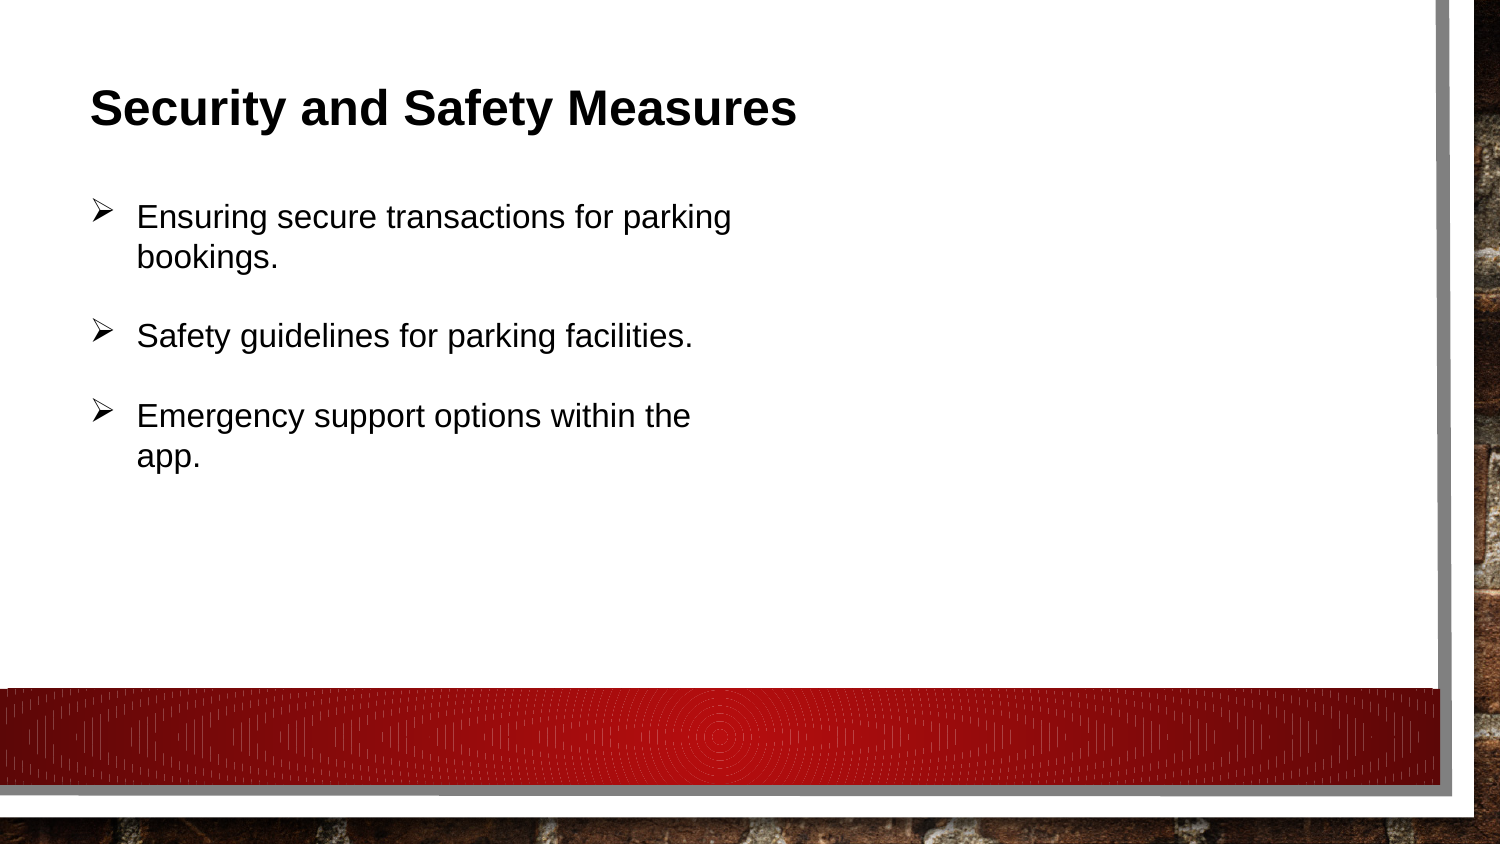

Security and Safety Measures
Ensuring secure transactions for parking bookings.

Safety guidelines for parking facilities.

Emergency support options within the app.